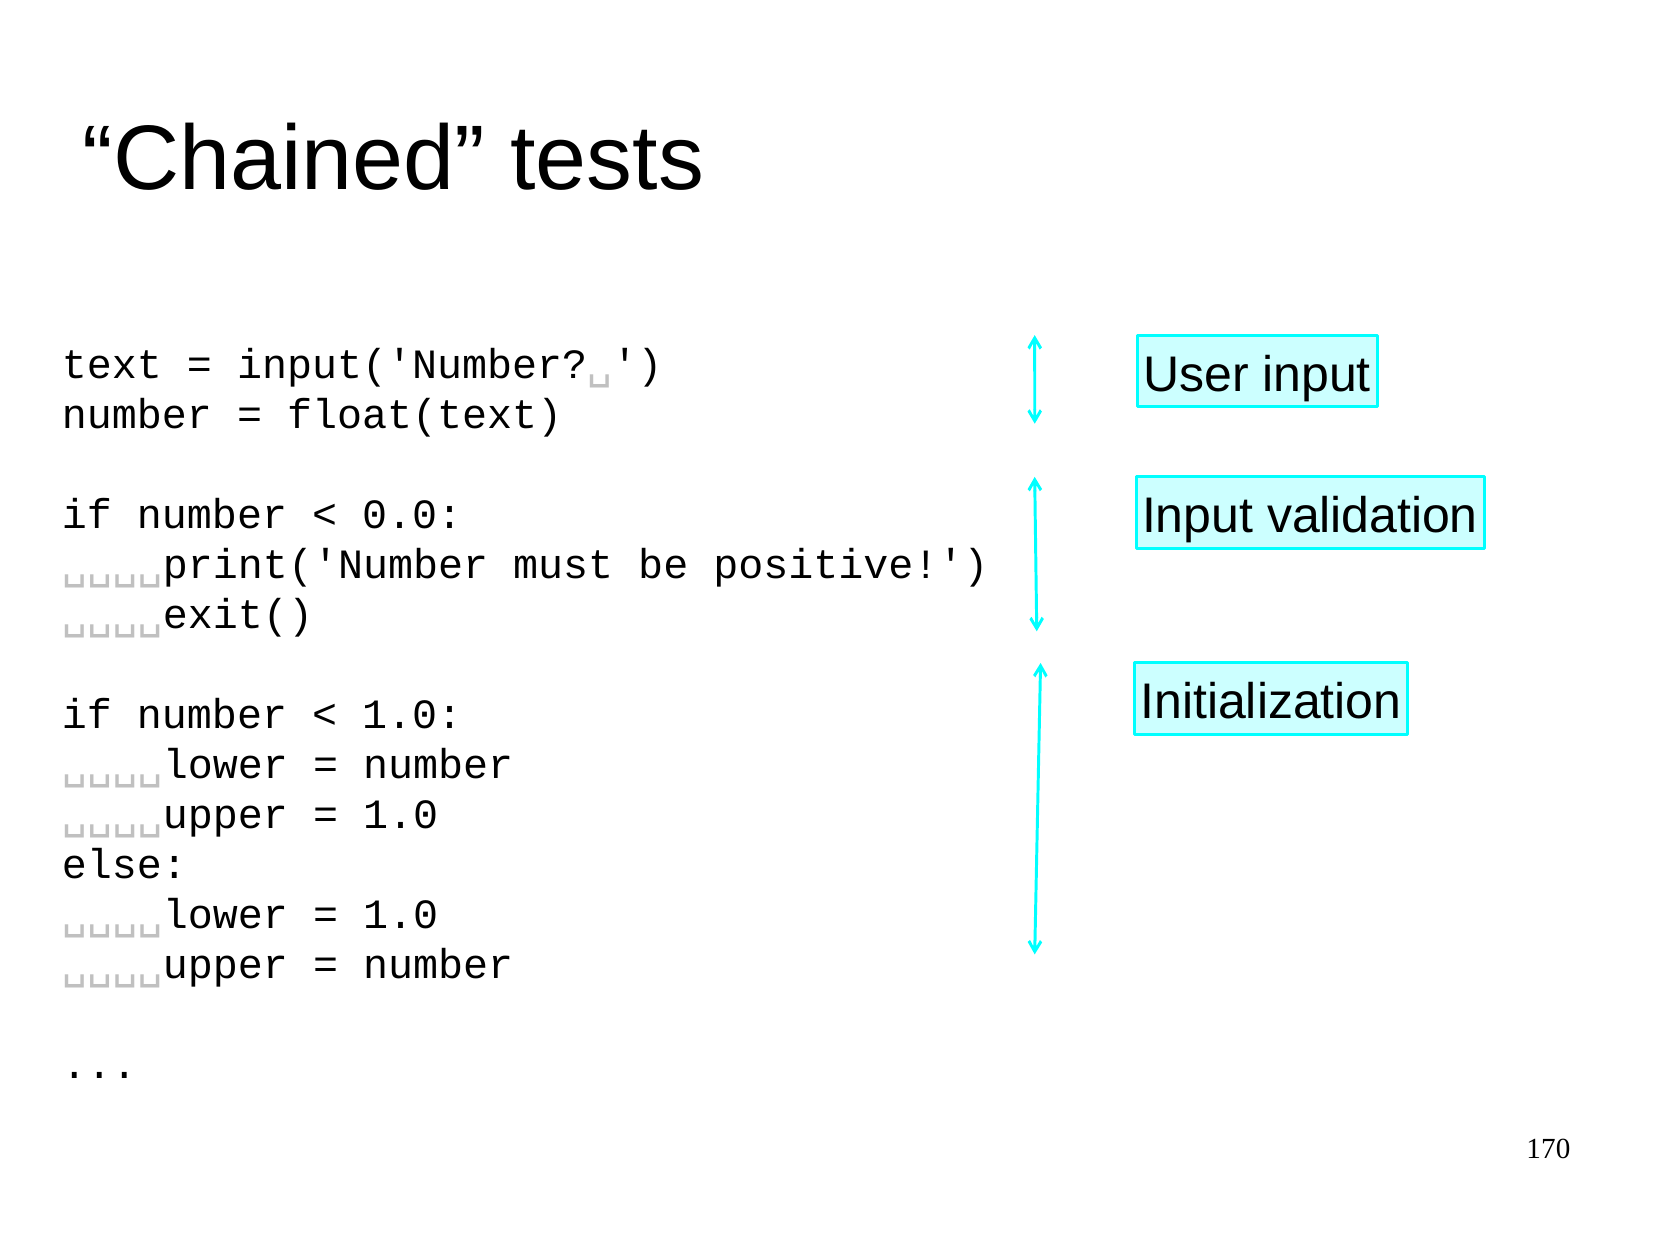

“Chained” tests
text = input('Number?␣')
number = float(text)

if number < 0.0:
␣␣␣␣print('Number must be positive!')
␣␣␣␣exit()

if number < 1.0:
␣␣␣␣lower = number
␣␣␣␣upper = 1.0
else:
␣␣␣␣lower = 1.0
␣␣␣␣upper = number

...

User input

Input validation

Initialization
170